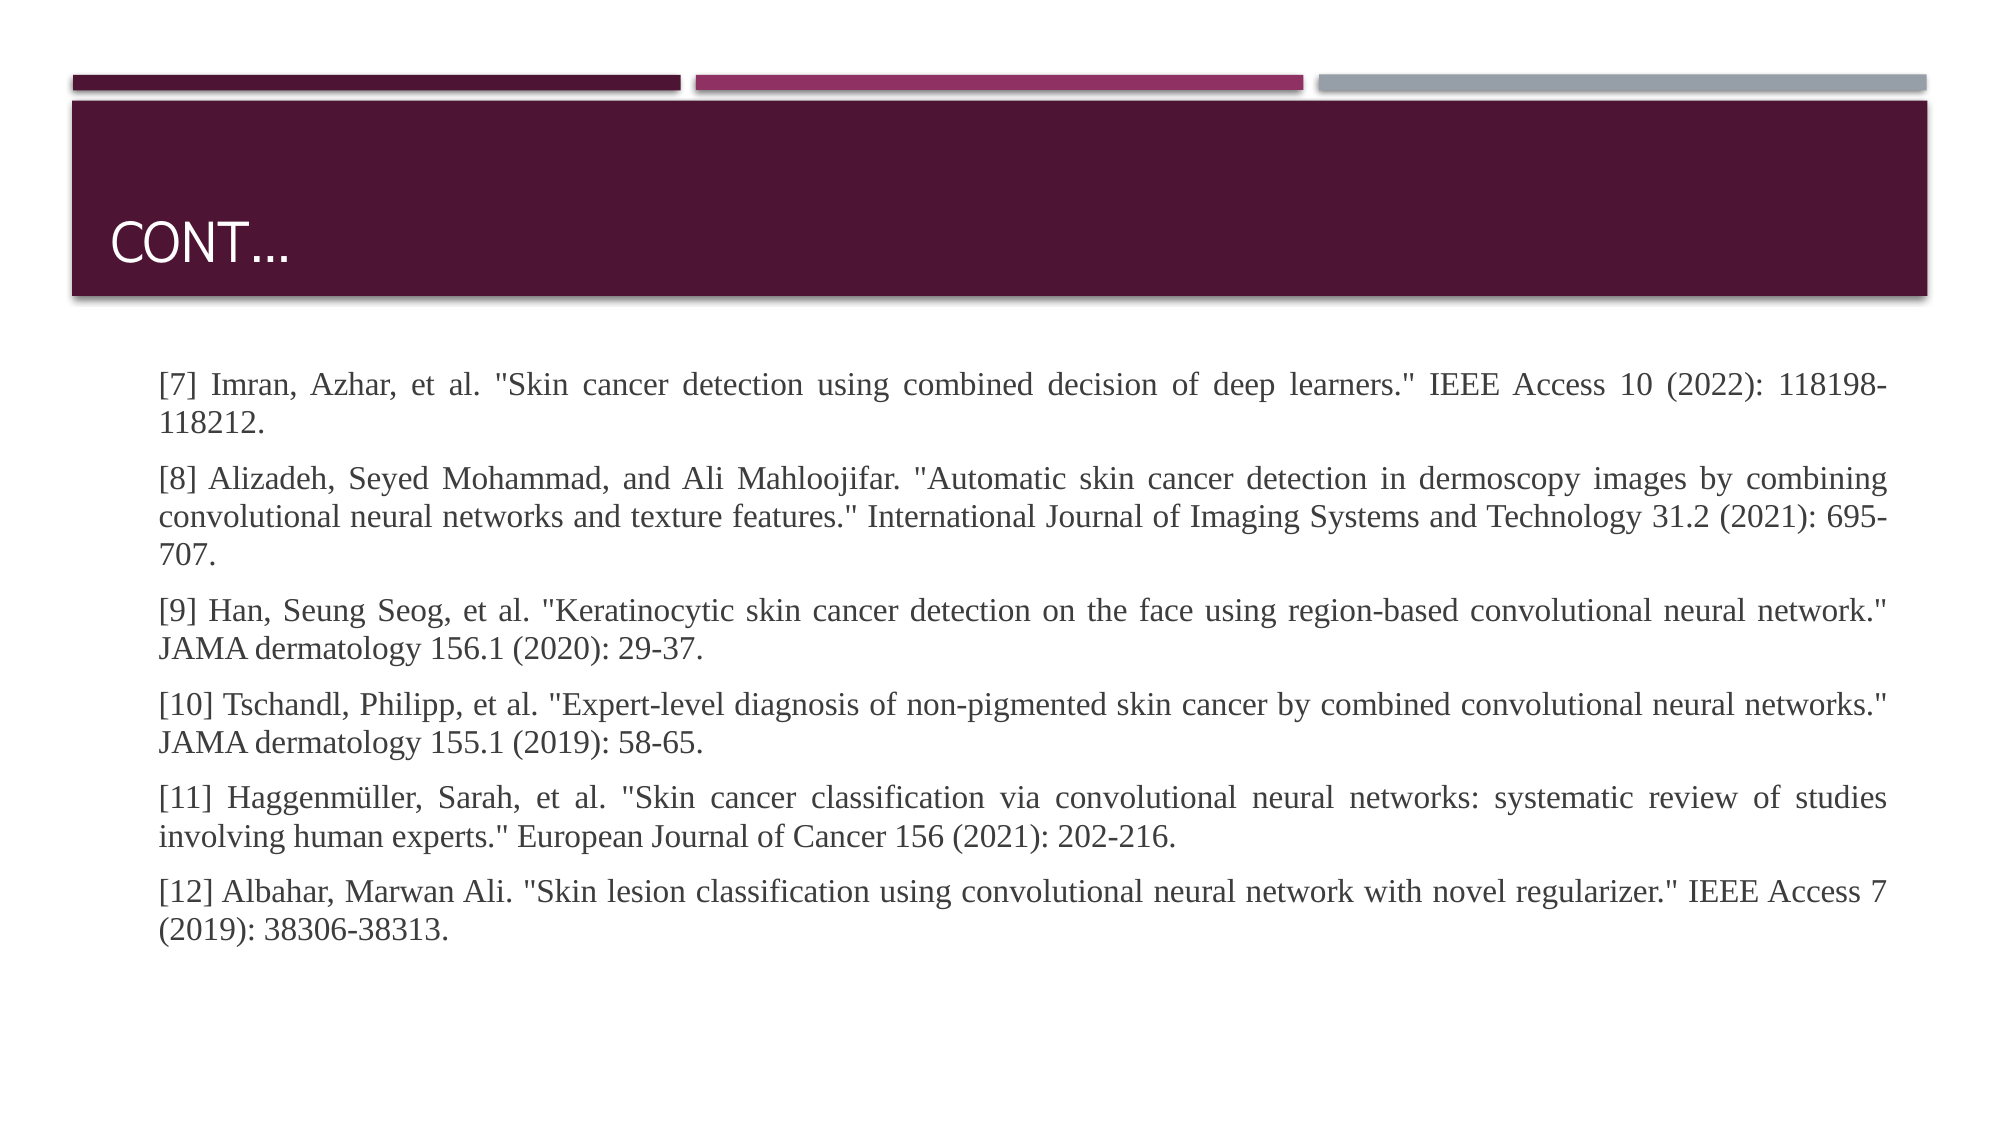

# Cont…
[7] Imran, Azhar, et al. "Skin cancer detection using combined decision of deep learners." IEEE Access 10 (2022): 118198-118212.
[8] Alizadeh, Seyed Mohammad, and Ali Mahloojifar. "Automatic skin cancer detection in dermoscopy images by combining convolutional neural networks and texture features." International Journal of Imaging Systems and Technology 31.2 (2021): 695-707.
[9] Han, Seung Seog, et al. "Keratinocytic skin cancer detection on the face using region-based convolutional neural network." JAMA dermatology 156.1 (2020): 29-37.
[10] Tschandl, Philipp, et al. "Expert-level diagnosis of non-pigmented skin cancer by combined convolutional neural networks." JAMA dermatology 155.1 (2019): 58-65.
[11] Haggenmüller, Sarah, et al. "Skin cancer classification via convolutional neural networks: systematic review of studies involving human experts." European Journal of Cancer 156 (2021): 202-216.
[12] Albahar, Marwan Ali. "Skin lesion classification using convolutional neural network with novel regularizer." IEEE Access 7 (2019): 38306-38313.